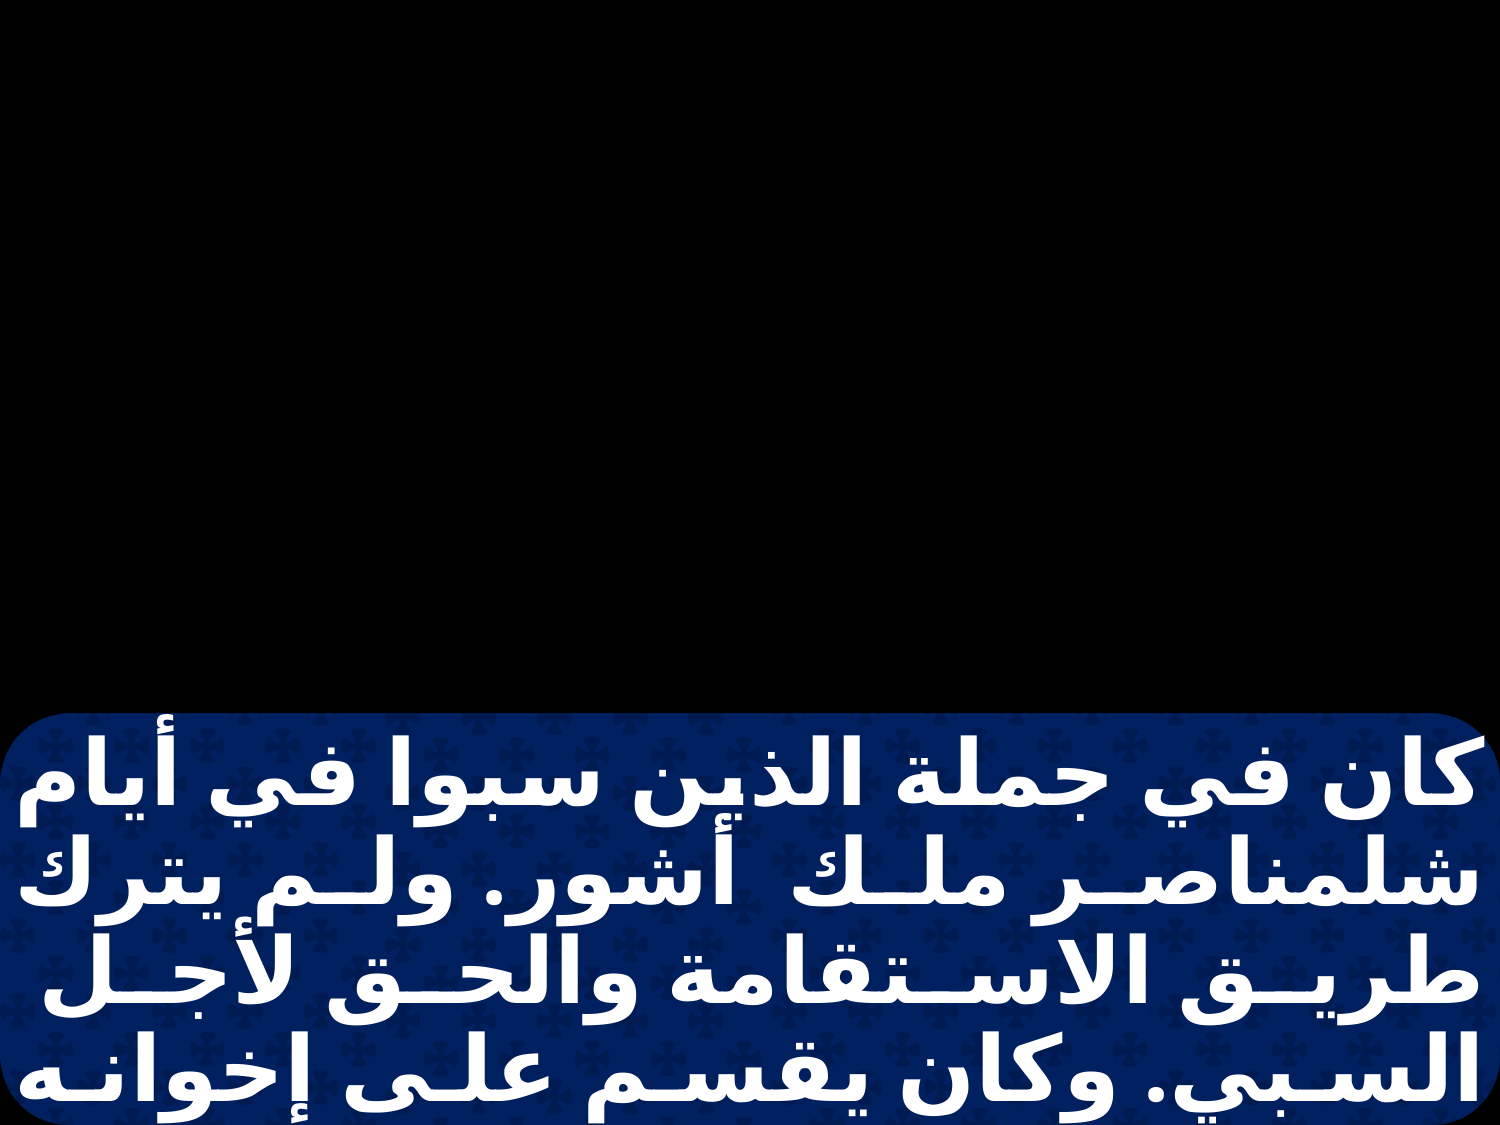

كان في جملة الذين سبوا في أيام شلمناصر ملك  أشور. ولم يترك طريق الاستقامة والحق لأجل  السبي. وكان يقسم على إخوانه المسيين معه من  إسرائيل ما يحصله كل يوم. وكان هو أشد شبان